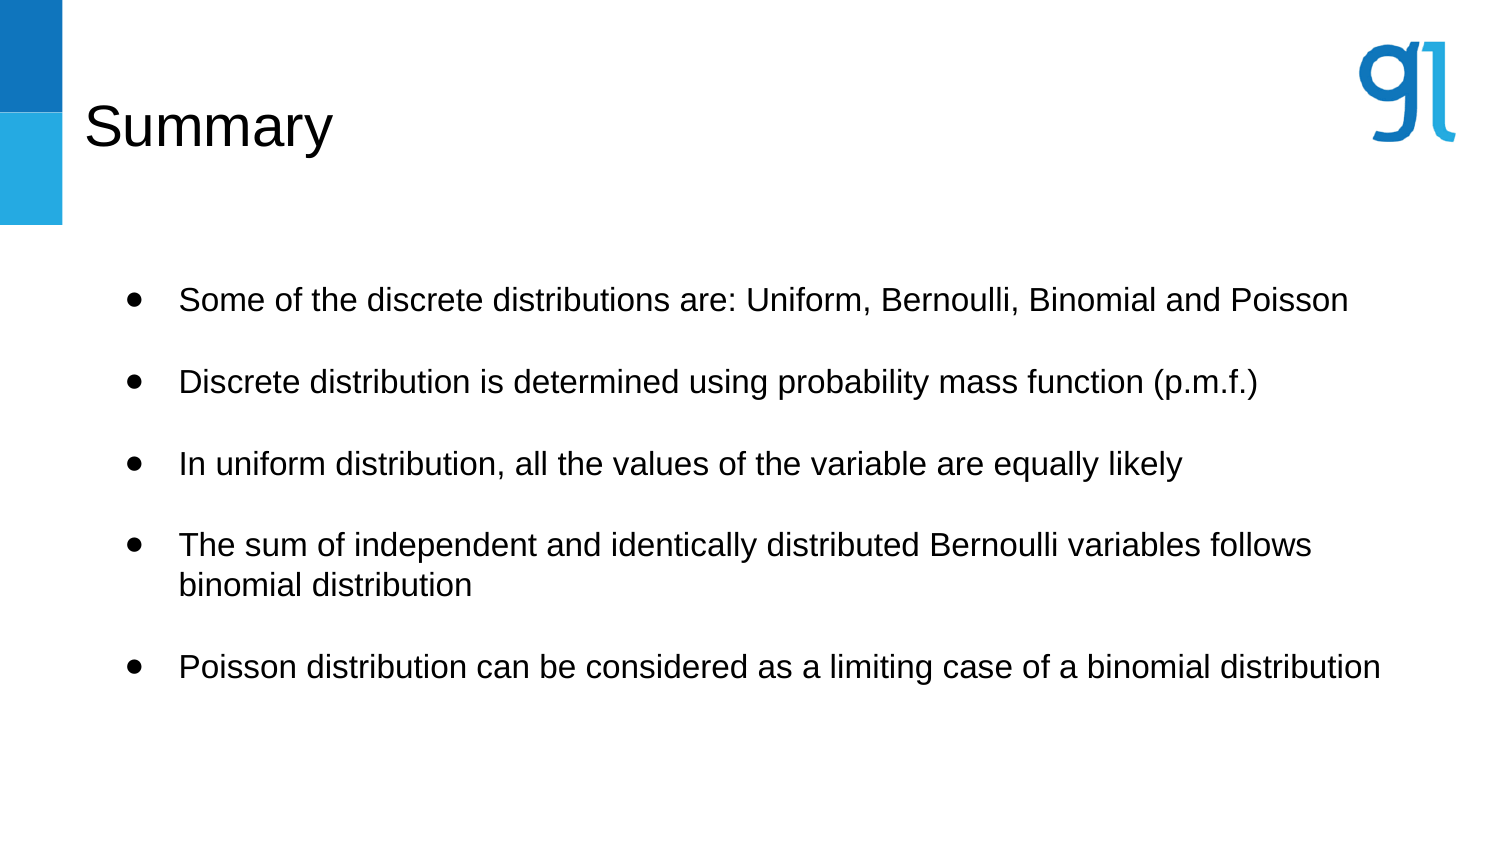

# Summary
Some of the discrete distributions are: Uniform, Bernoulli, Binomial and Poisson
Discrete distribution is determined using probability mass function (p.m.f.)
In uniform distribution, all the values of the variable are equally likely
The sum of independent and identically distributed Bernoulli variables follows binomial distribution
Poisson distribution can be considered as a limiting case of a binomial distribution